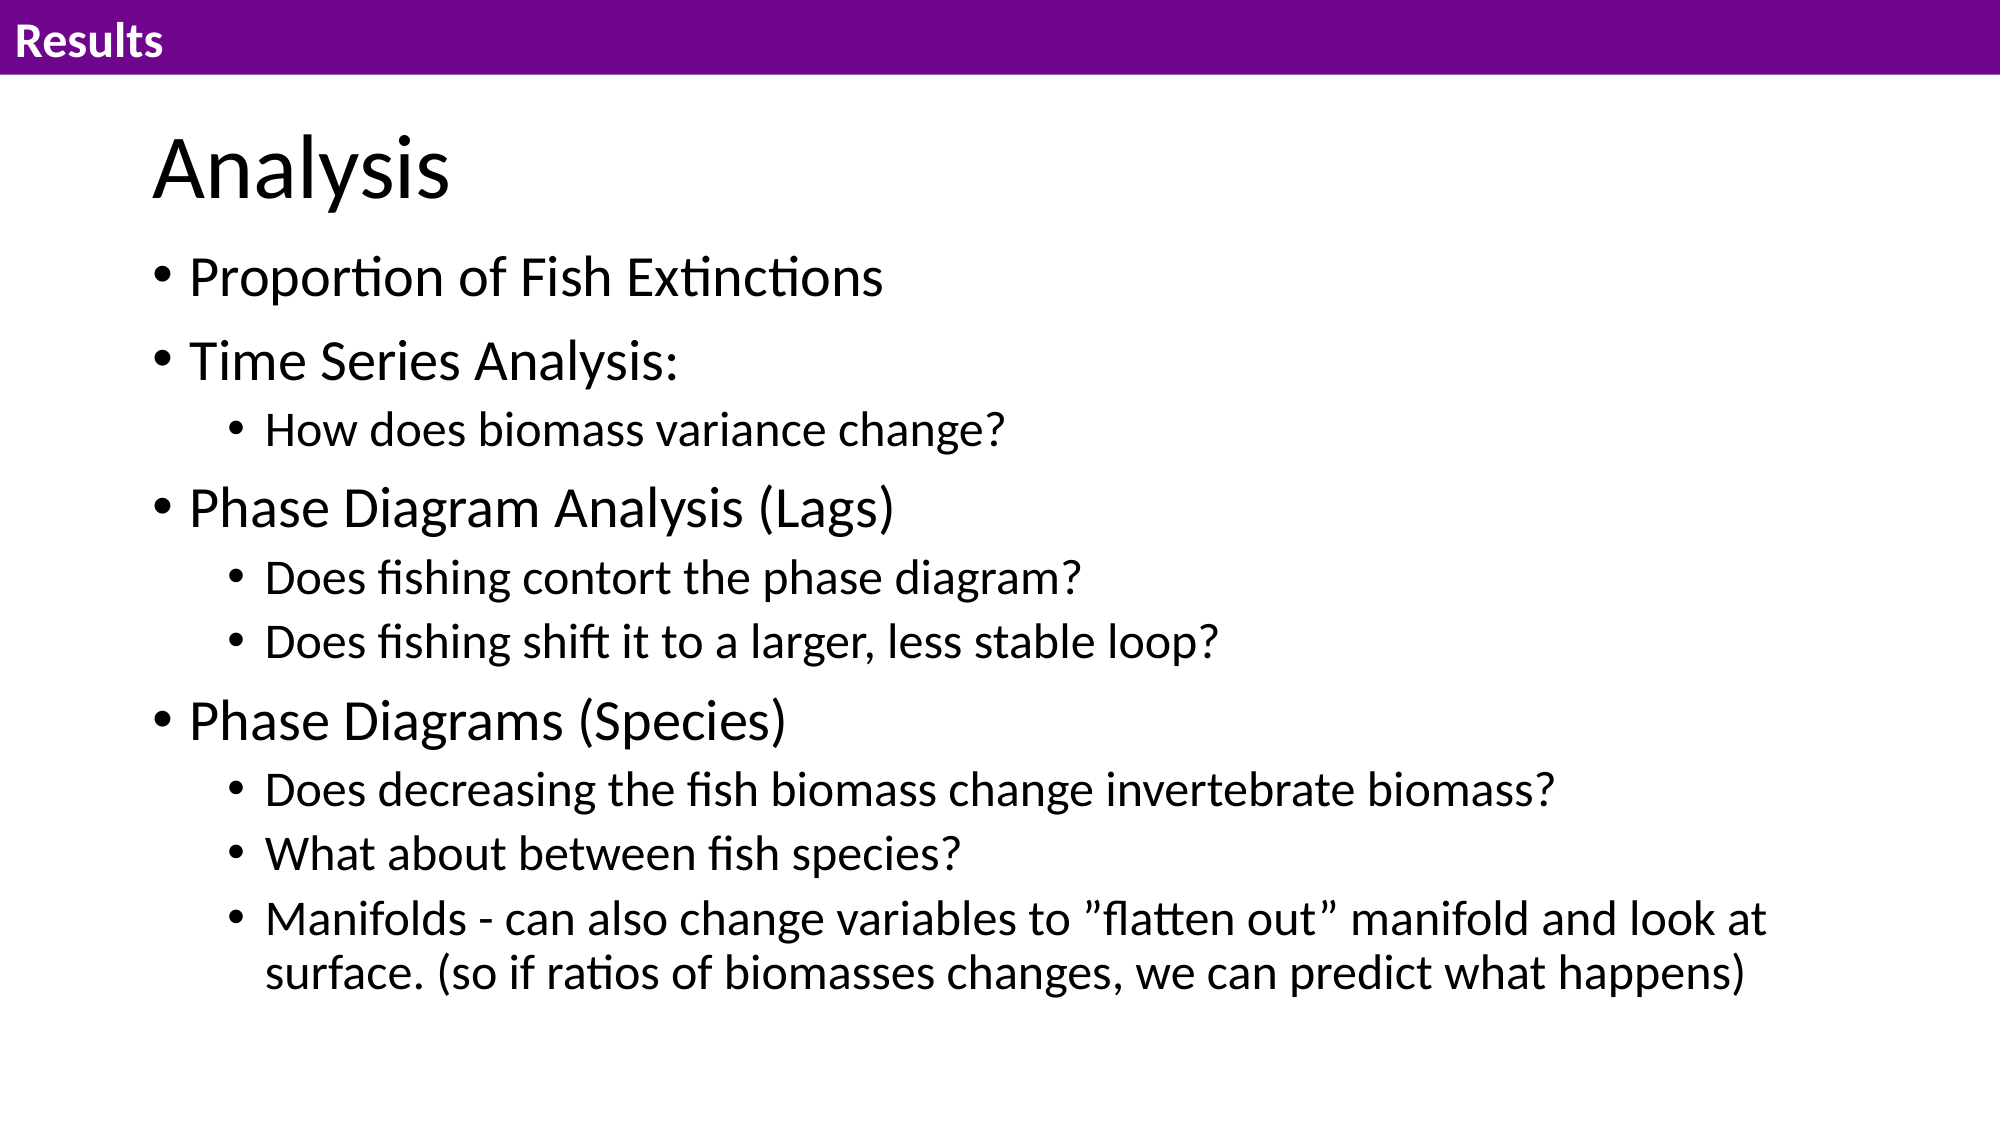

Results
67
# Analysis
Proportion of Fish Extinctions
Time Series Analysis:
How does biomass variance change?
Phase Diagram Analysis (Lags)
Does fishing contort the phase diagram?
Does fishing shift it to a larger, less stable loop?
Phase Diagrams (Species)
Does decreasing the fish biomass change invertebrate biomass?
What about between fish species?
Manifolds - can also change variables to ”flatten out” manifold and look at surface. (so if ratios of biomasses changes, we can predict what happens)